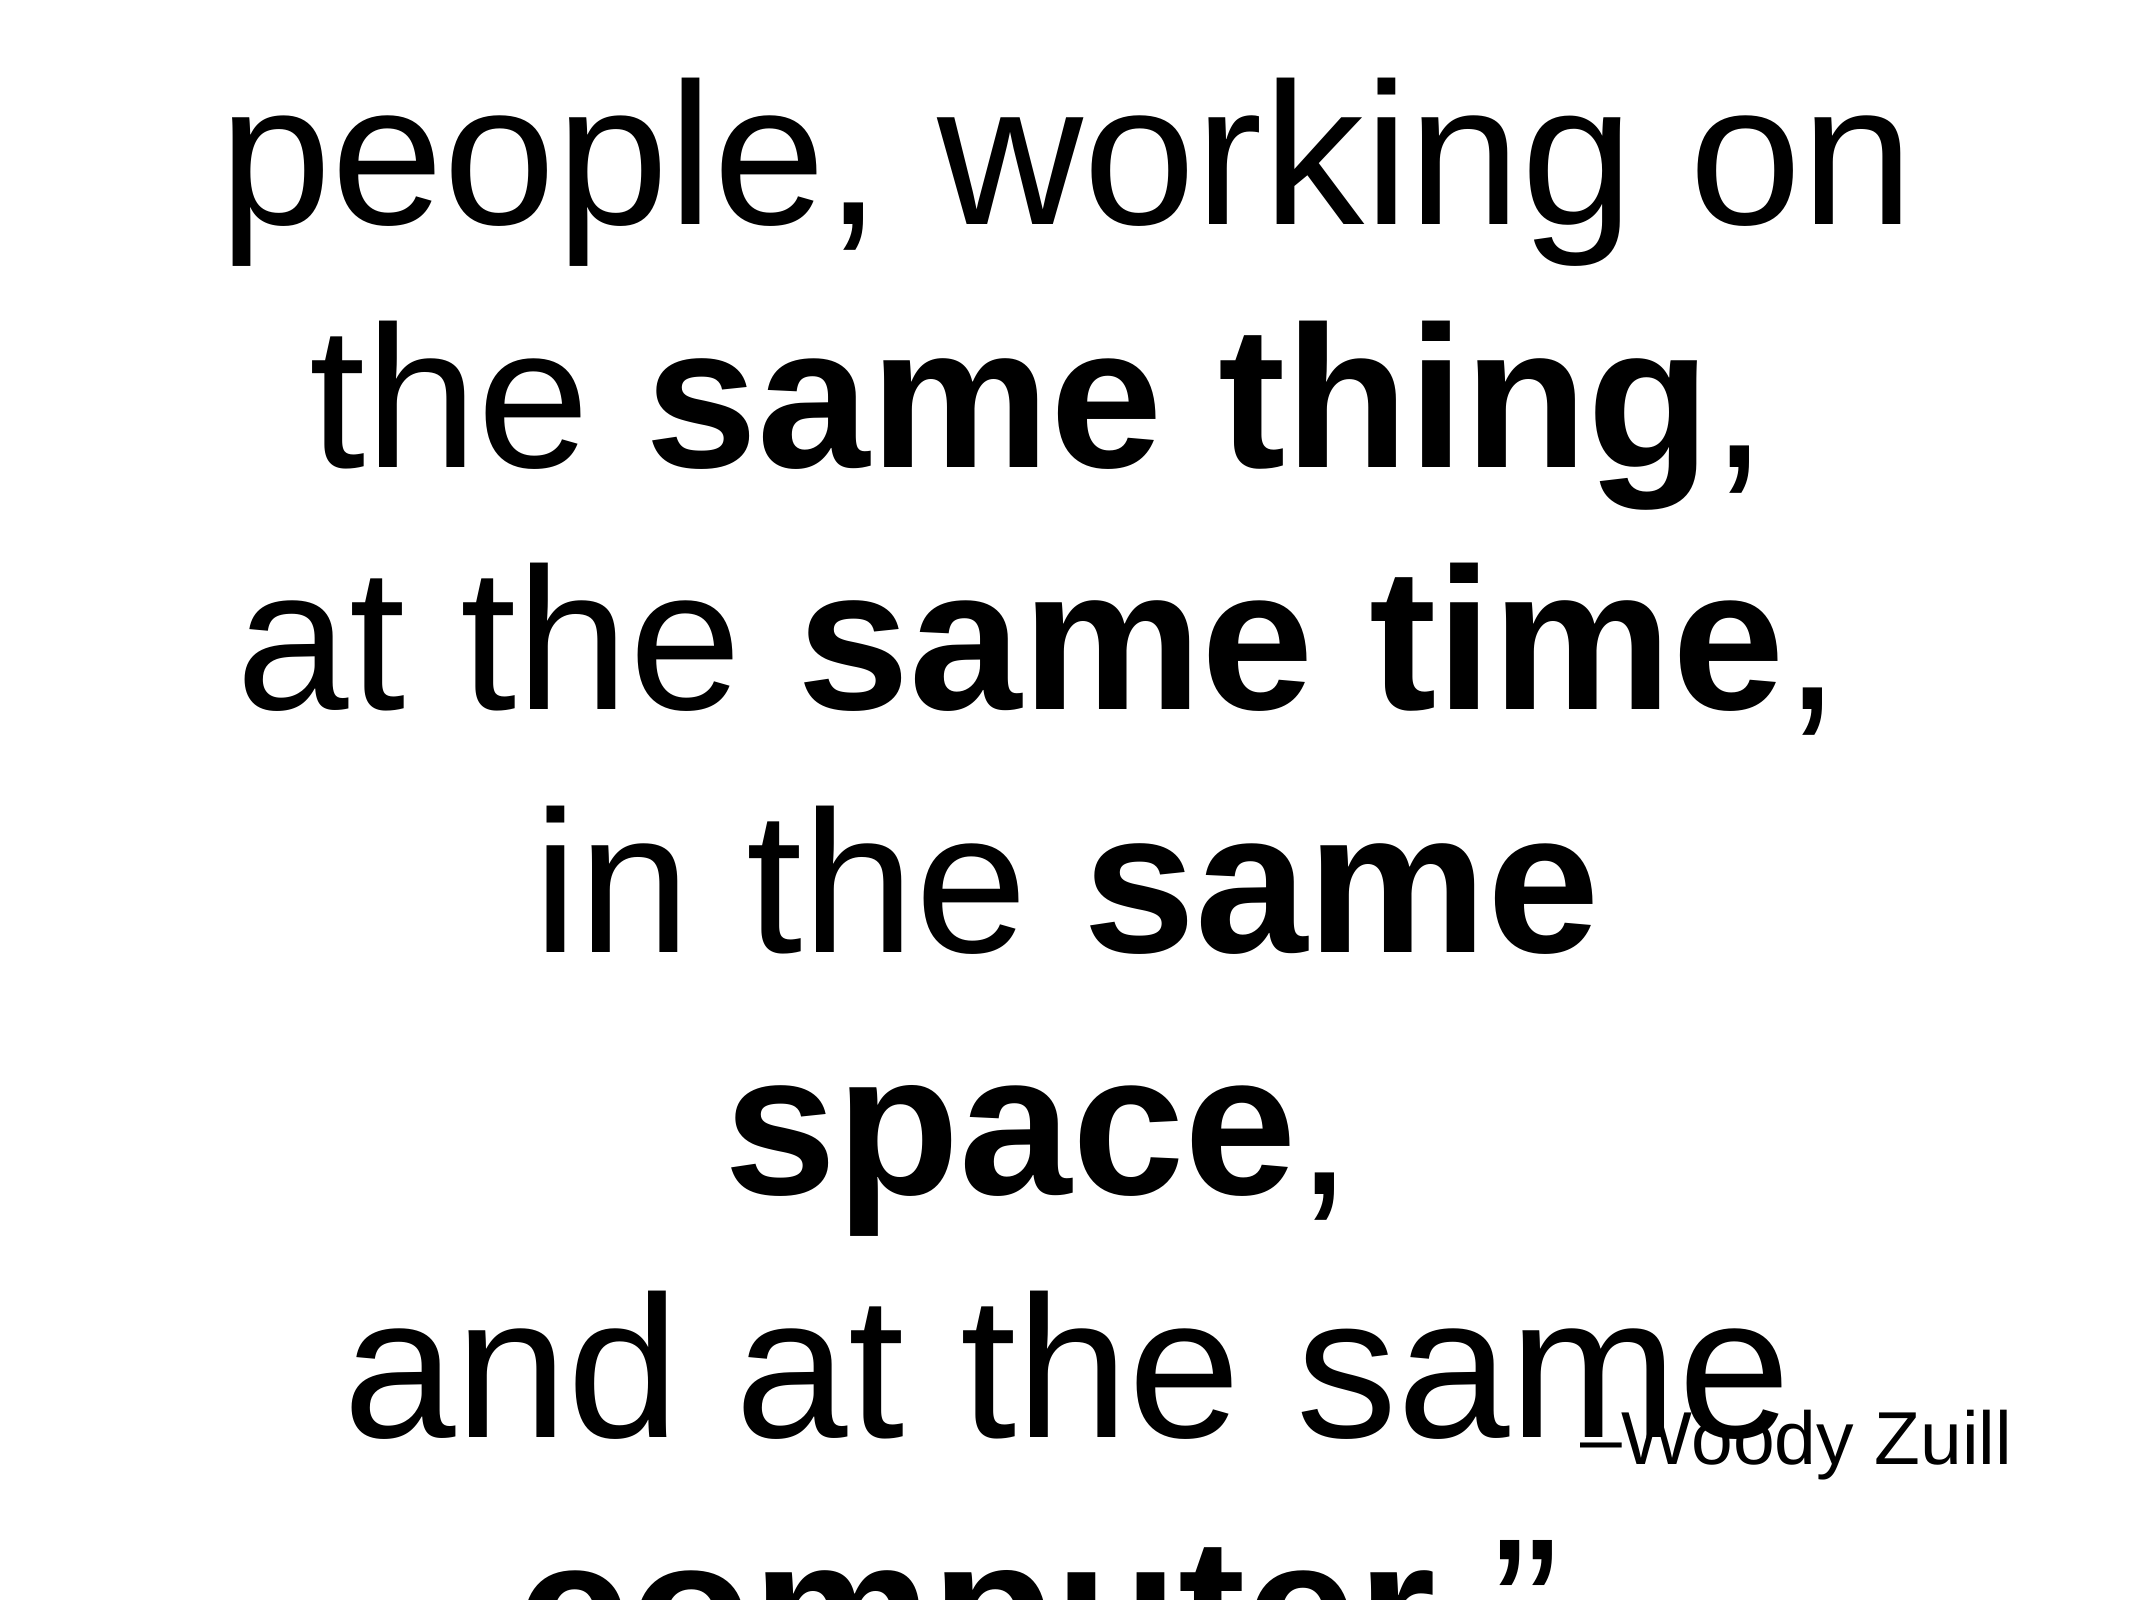

“All the brilliant people, working on the same thing,
at the same time,
in the same space,
and at the same computer.”
–Woody Zuill